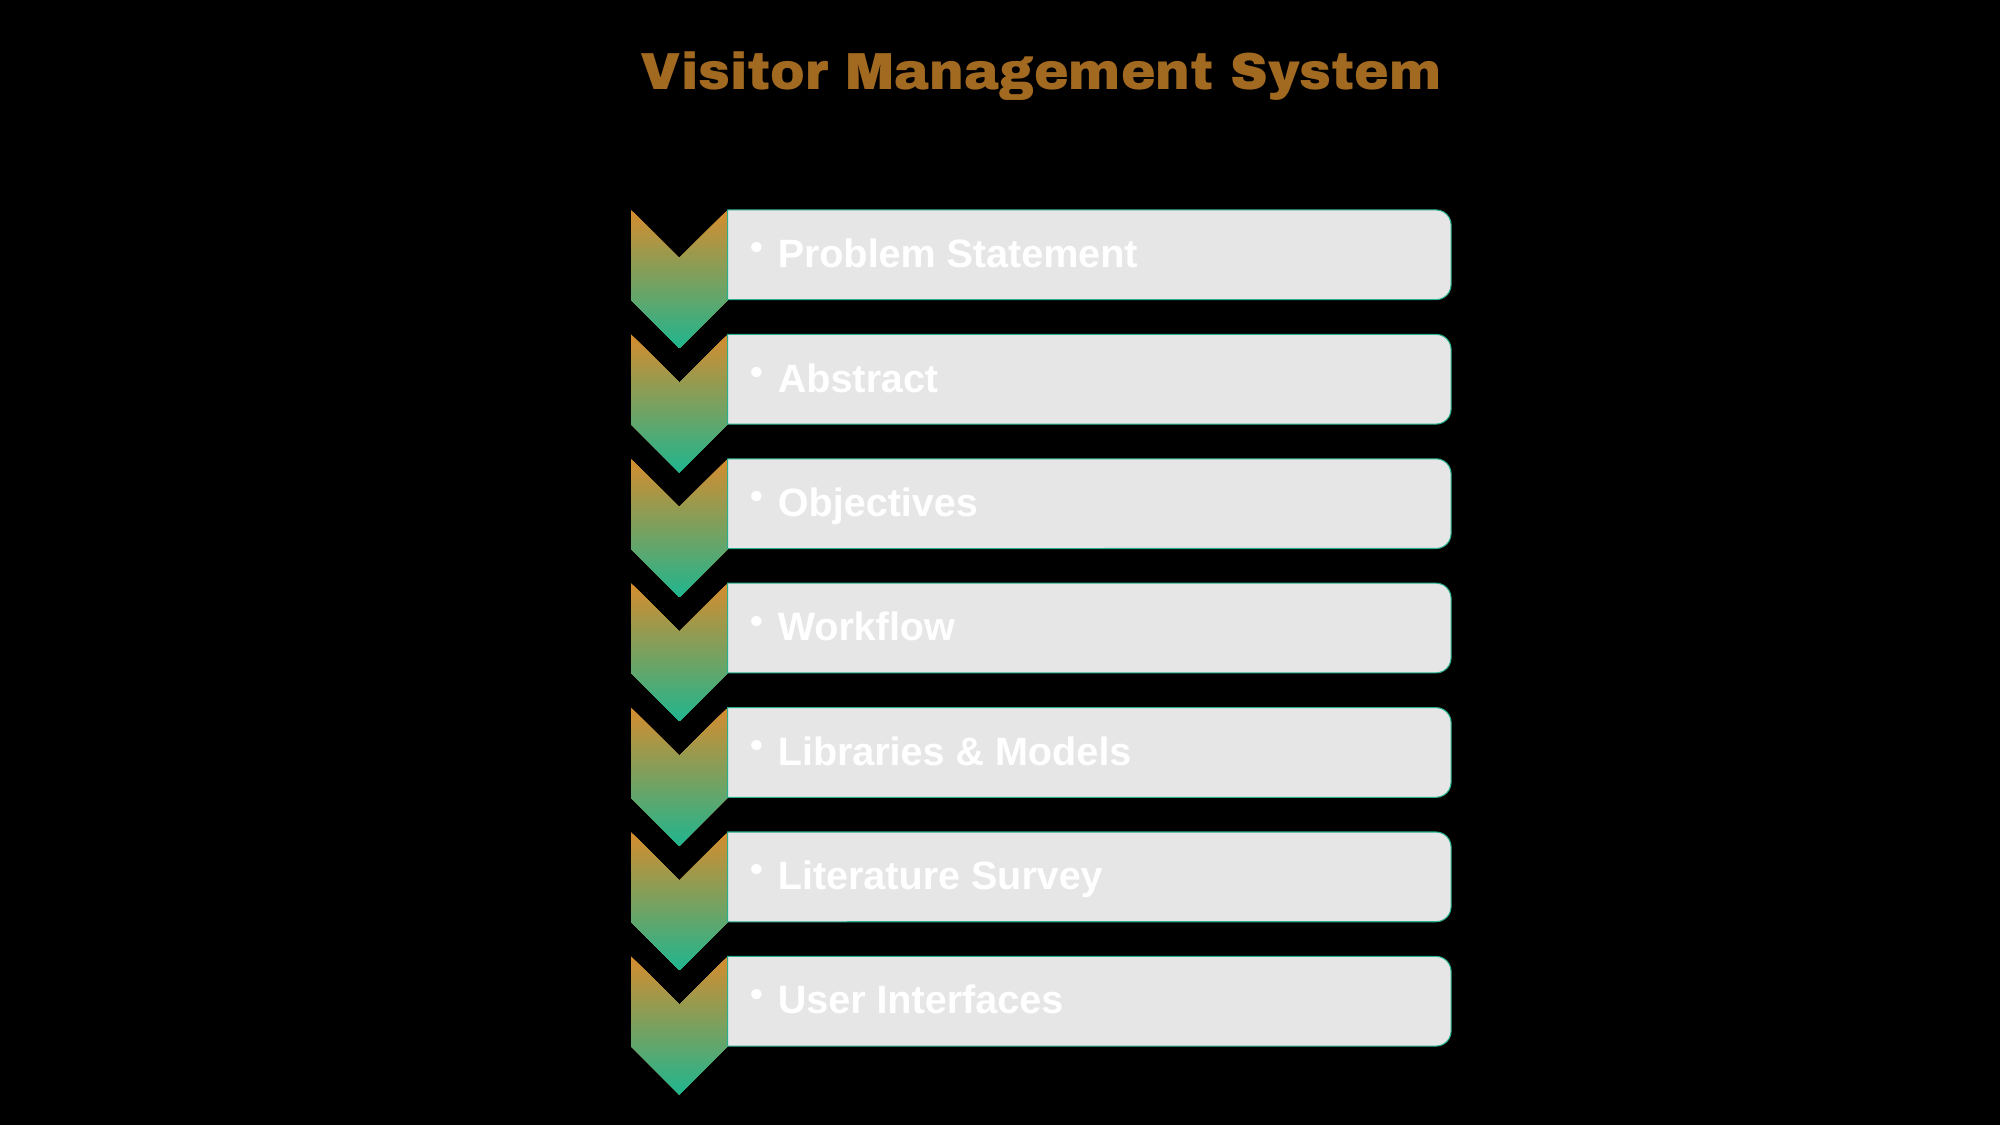

Visitor Management System

Problem Statement

Abstract

Objectives

Workflow

Libraries & Models

Literature Survey

User Interfaces